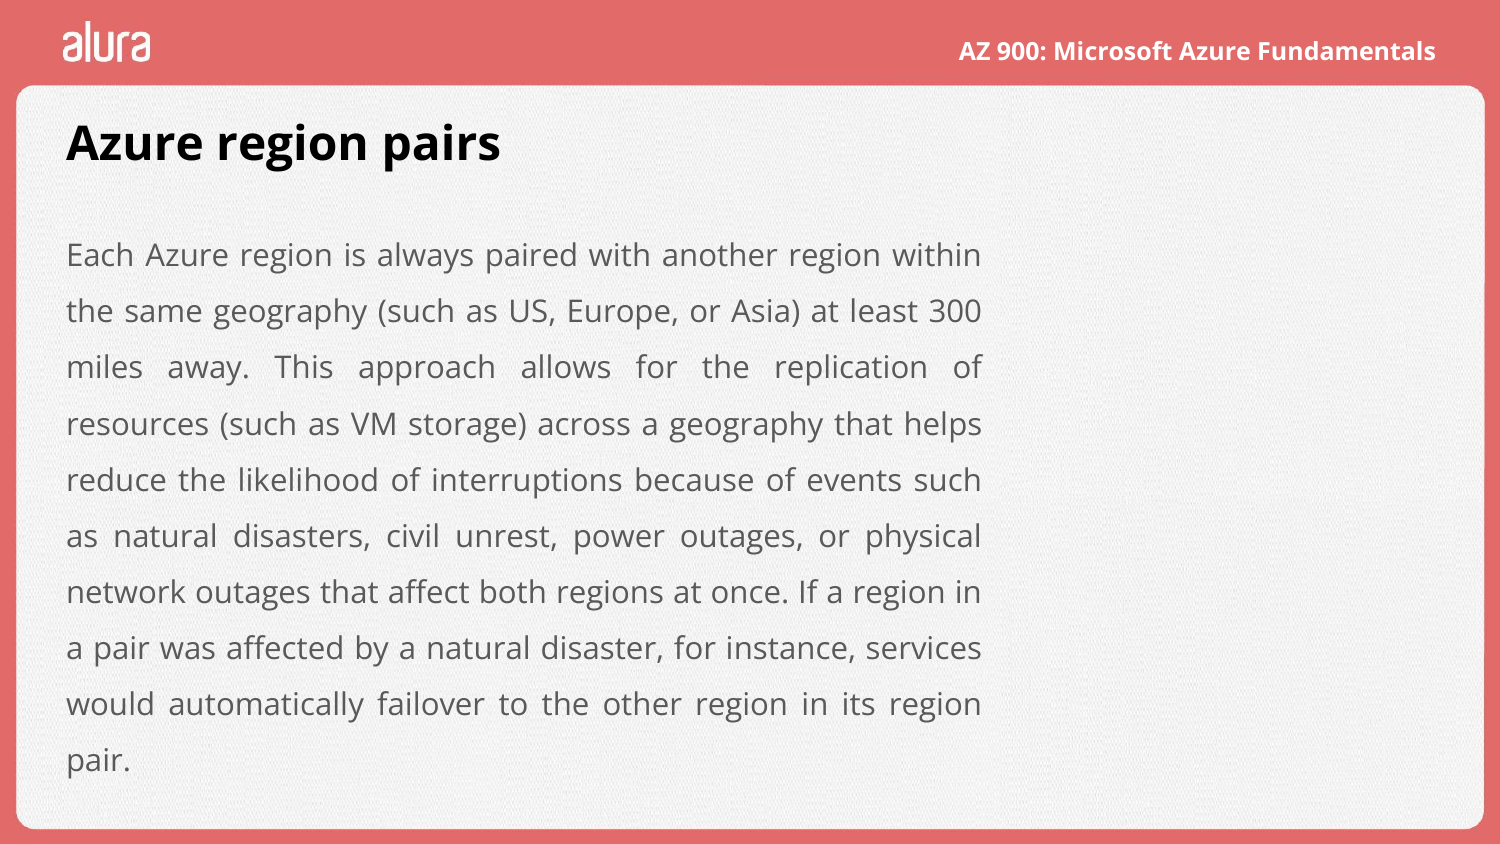

# Azure region pairs

Each Azure region is always paired with another region within the same geography (such as US, Europe, or Asia) at least 300 miles away. This approach allows for the replication of resources (such as VM storage) across a geography that helps reduce the likelihood of interruptions because of events such as natural disasters, civil unrest, power outages, or physical network outages that affect both regions at once. If a region in a pair was affected by a natural disaster, for instance, services would automatically failover to the other region in its region pair.